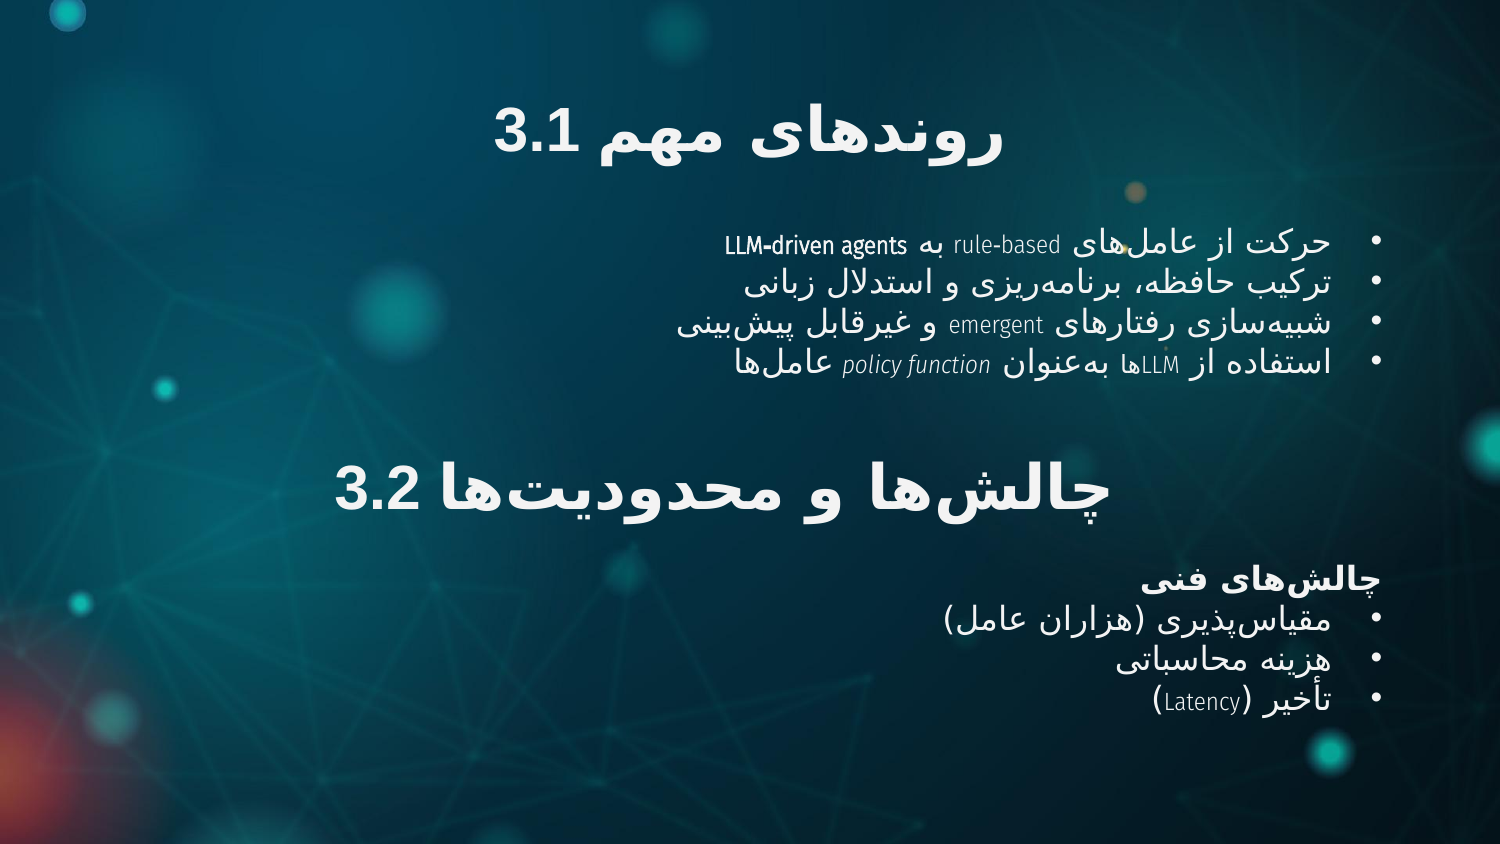

# 3.1 روندهای مهم
حرکت از عامل‌های rule‑based به LLM‑driven agents
ترکیب حافظه، برنامه‌ریزی و استدلال زبانی
شبیه‌سازی رفتارهای emergent و غیرقابل پیش‌بینی
استفاده از LLMها به‌عنوان policy function عامل‌ها
3.2 چالش‌ها و محدودیت‌ها
چالش‌های فنی
مقیاس‌پذیری (هزاران عامل)
هزینه محاسباتی
تأخیر (Latency)